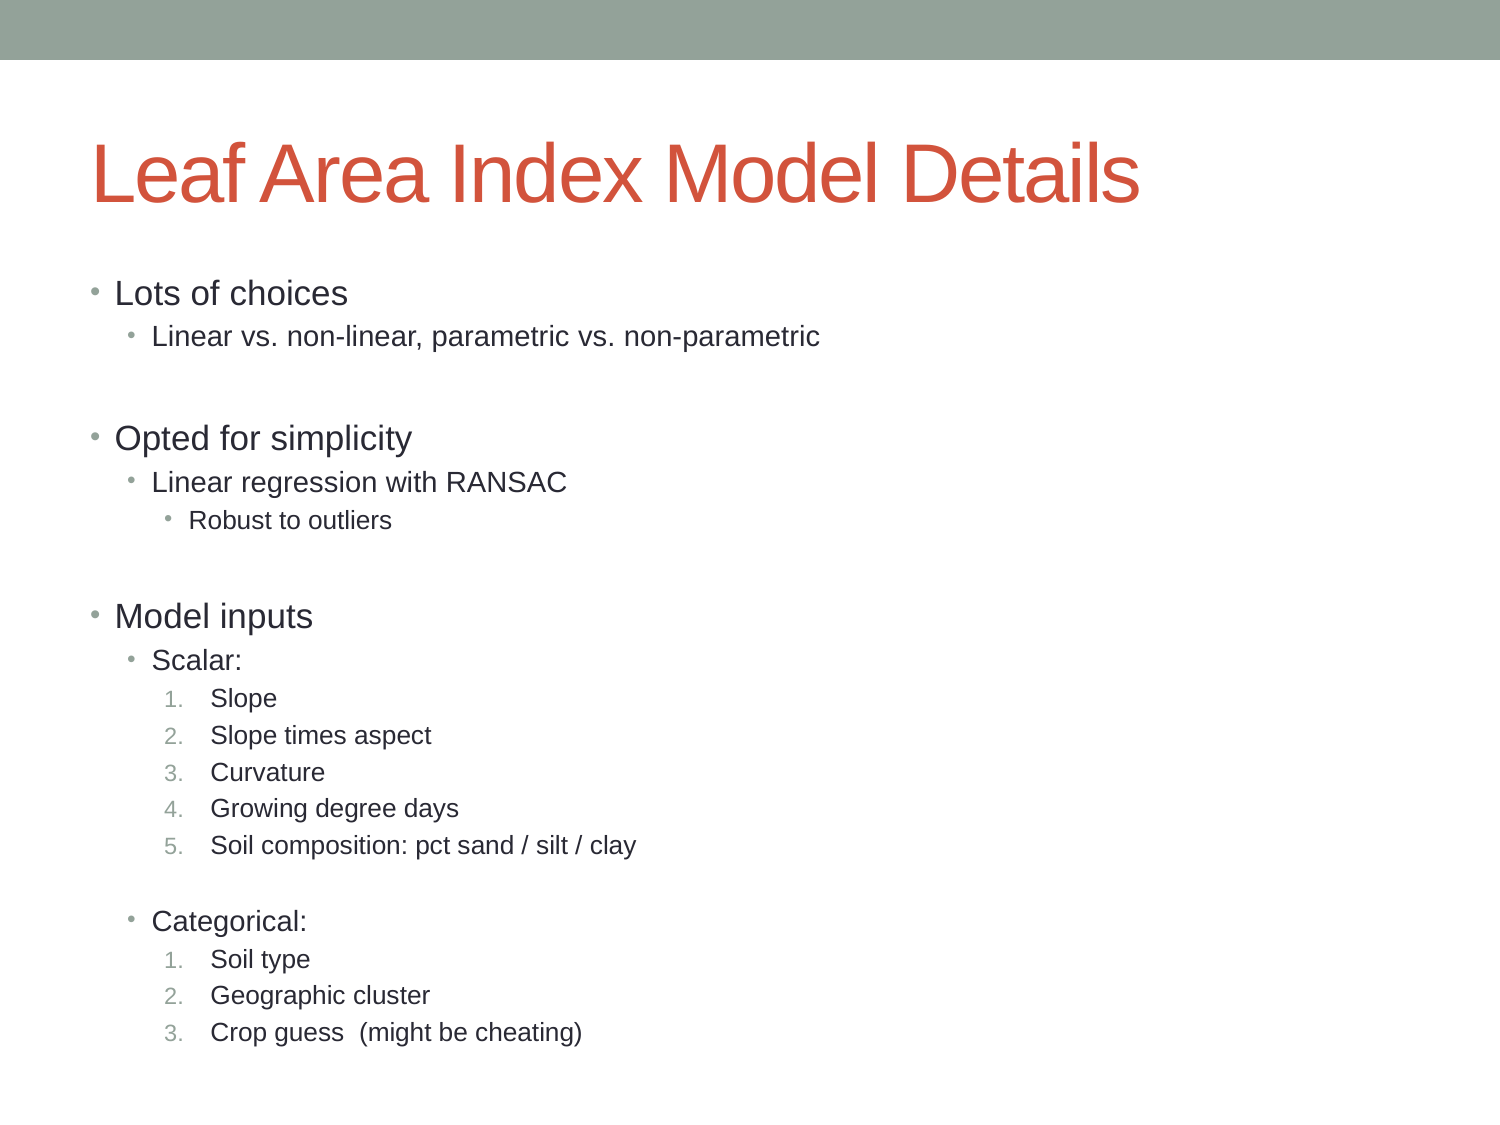

# Leaf Area Index Model Details
Lots of choices
Linear vs. non-linear, parametric vs. non-parametric

Opted for simplicity
Linear regression with RANSAC
Robust to outliers

Model inputs
Scalar:
Slope
Slope times aspect
Curvature
Growing degree days
Soil composition: pct sand / silt / clay

Categorical:
Soil type
Geographic cluster
Crop guess  (might be cheating)